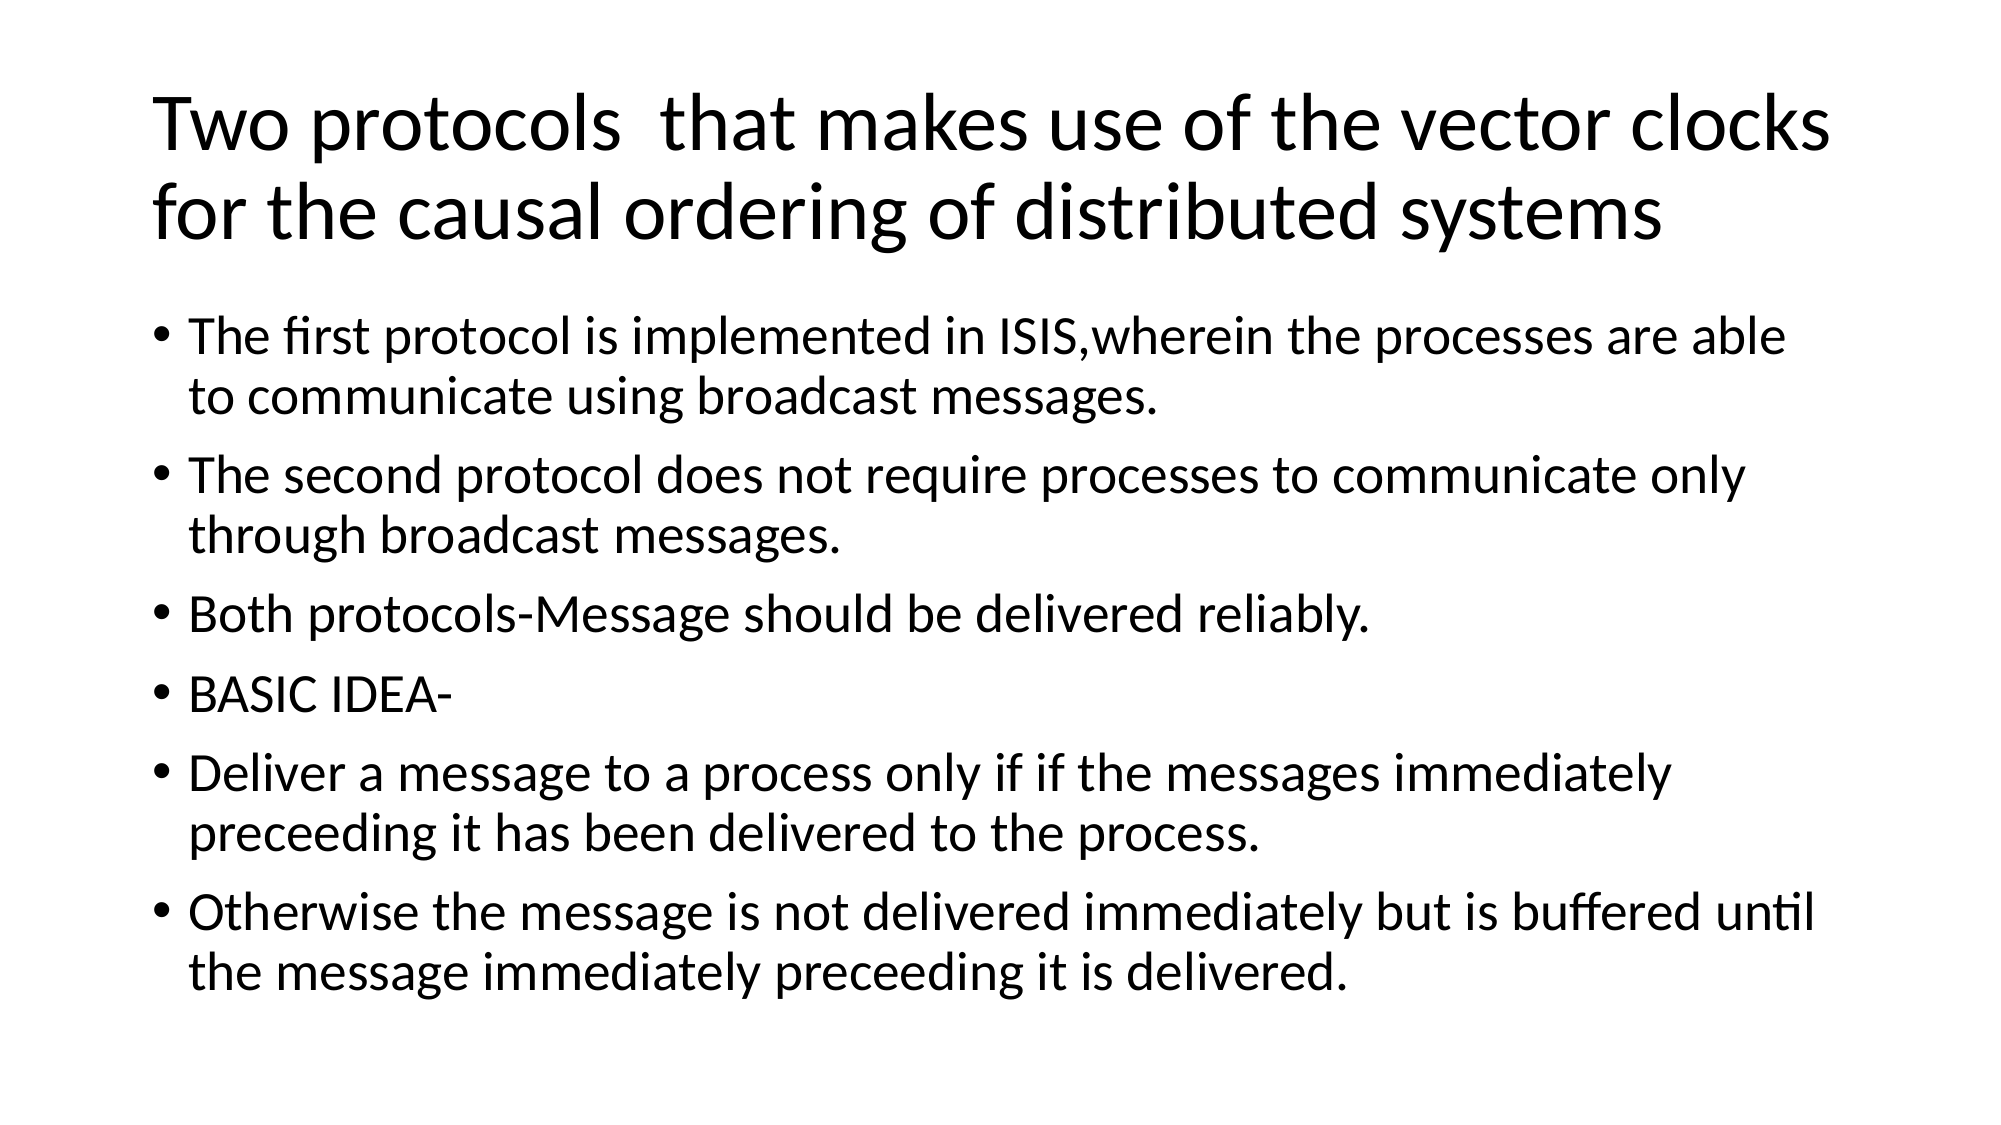

# Two protocols  that makes use of the vector clocks for the causal ordering of distributed systems
The first protocol is implemented in ISIS,wherein the processes are able to communicate using broadcast messages.
The second protocol does not require processes to communicate only through broadcast messages.
Both protocols-Message should be delivered reliably.
BASIC IDEA-
Deliver a message to a process only if if the messages immediately preceeding it has been delivered to the process.
Otherwise the message is not delivered immediately but is buffered until the message immediately preceeding it is delivered.